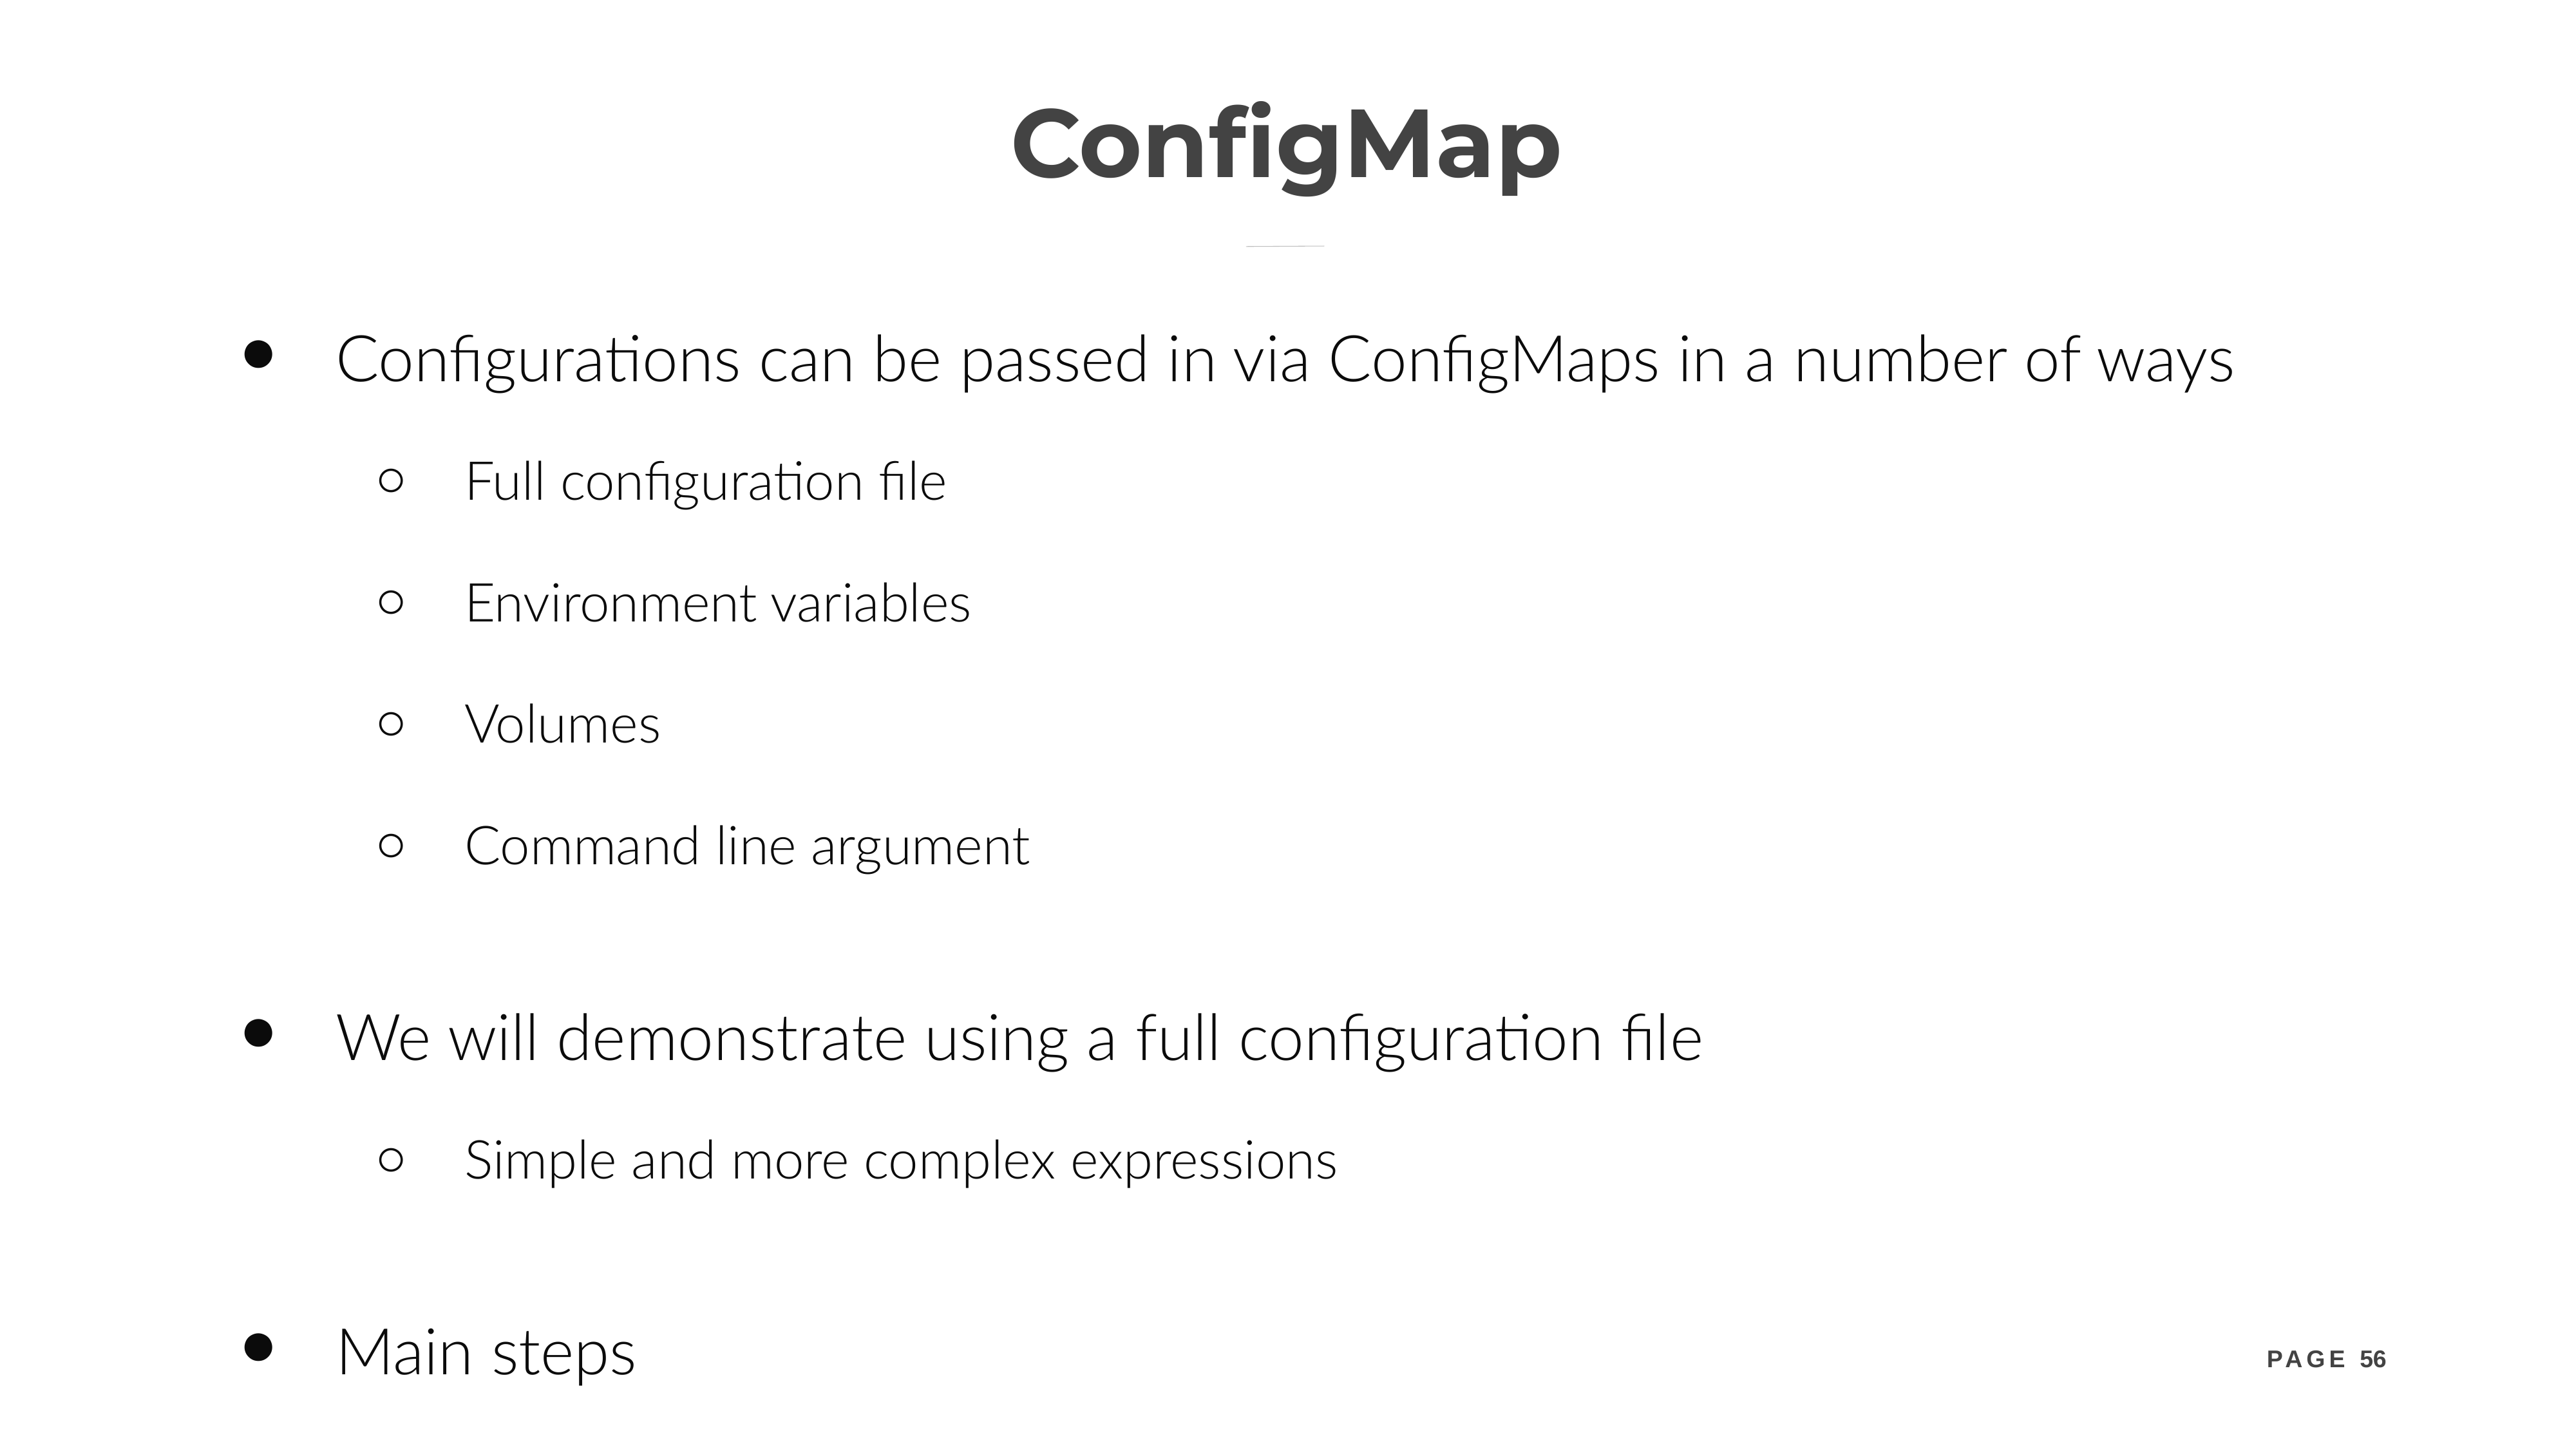

# ConfigMap
Configurations can be passed in via ConfigMaps in a number of ways
Full configuration file
Environment variables
Volumes
Command line argument

We will demonstrate using a full configuration file
Simple and more complex expressions

Main steps
Create the configuration file
Add volume mounts and volumes to deployment
Read the properties from the file created in the Pod